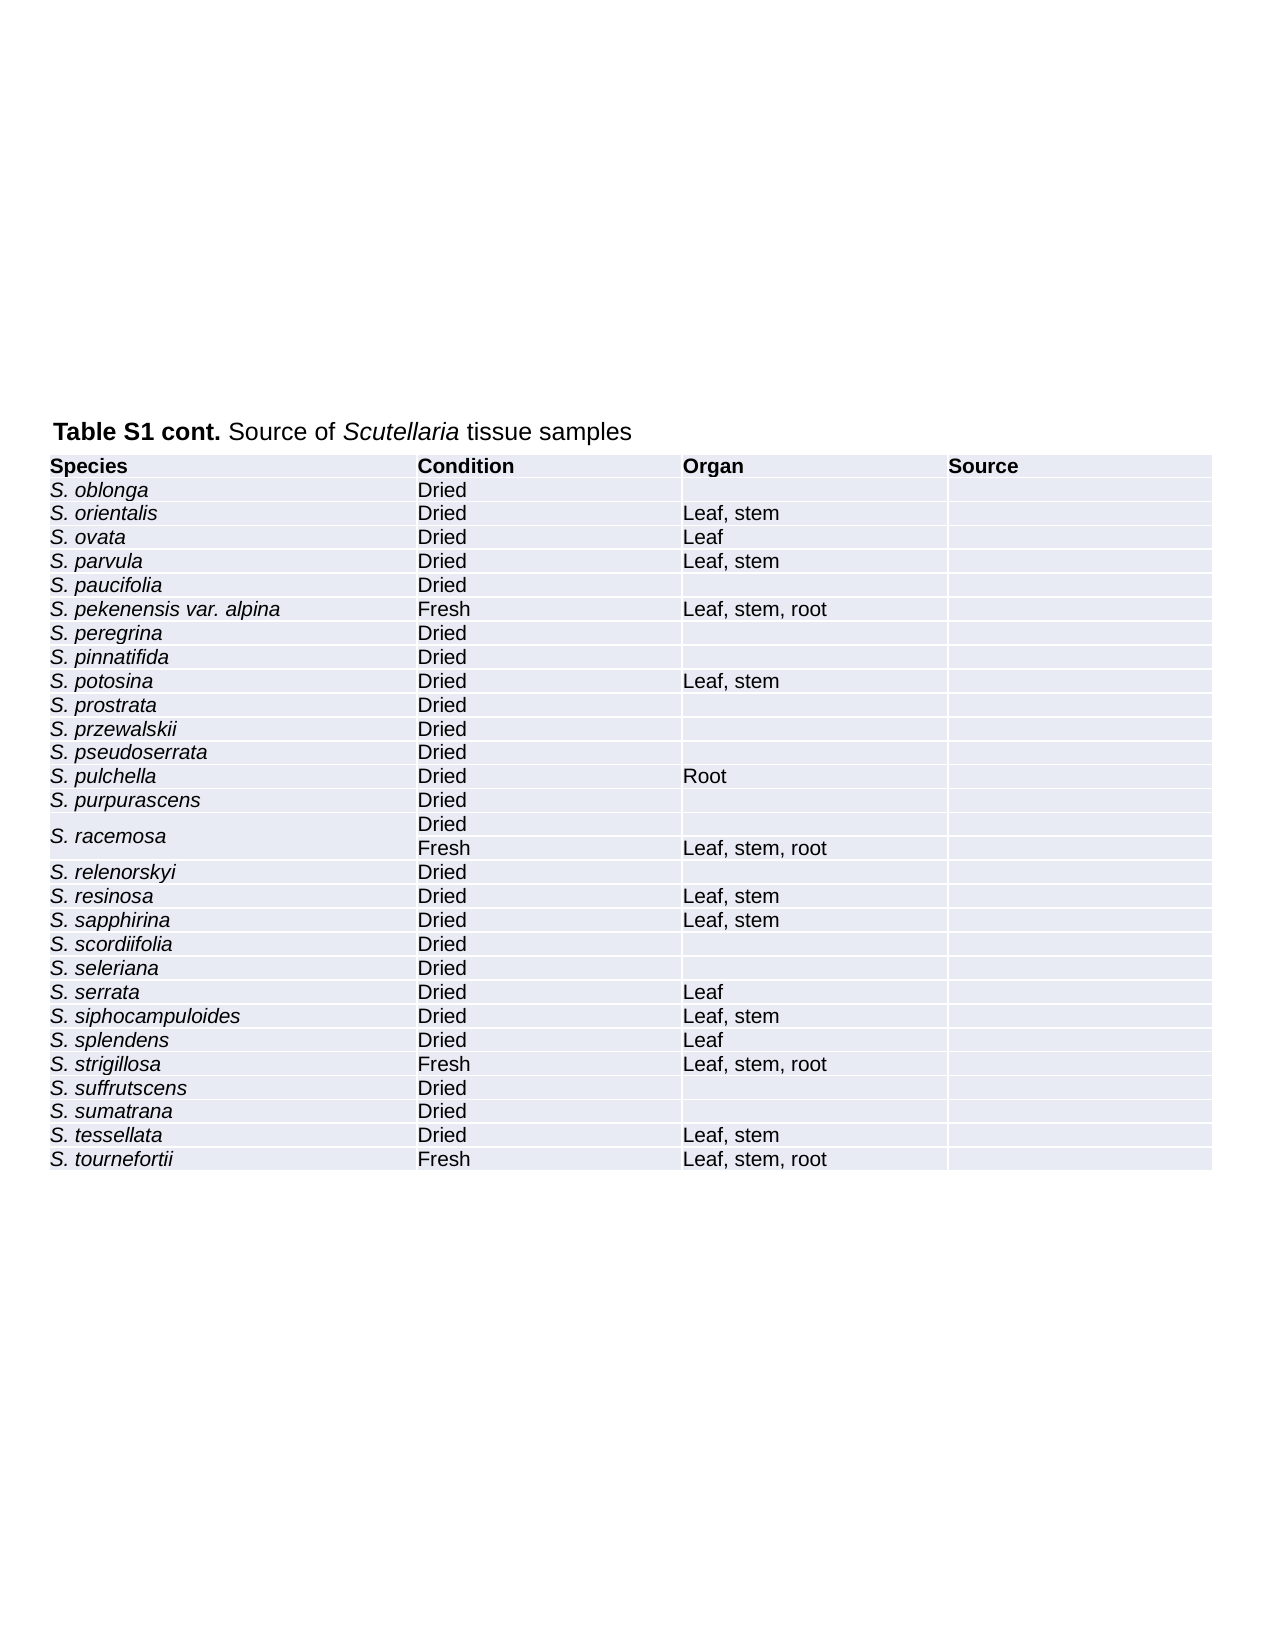

Table S1 cont. Source of Scutellaria tissue samples
| Species | Condition | Organ | Source |
| --- | --- | --- | --- |
| S. oblonga | Dried |  |  |
| S. orientalis | Dried | Leaf, stem |  |
| S. ovata | Dried | Leaf |  |
| S. parvula | Dried | Leaf, stem |  |
| S. paucifolia | Dried |  |  |
| S. pekenensis var. alpina | Fresh | Leaf, stem, root |  |
| S. peregrina | Dried |  |  |
| S. pinnatifida | Dried |  |  |
| S. potosina | Dried | Leaf, stem |  |
| S. prostrata | Dried |  |  |
| S. przewalskii | Dried |  |  |
| S. pseudoserrata | Dried |  |  |
| S. pulchella | Dried | Root |  |
| S. purpurascens | Dried |  |  |
| S. racemosa | Dried |  |  |
|  | Fresh | Leaf, stem, root |  |
| S. relenorskyi | Dried |  |  |
| S. resinosa | Dried | Leaf, stem |  |
| S. sapphirina | Dried | Leaf, stem |  |
| S. scordiifolia | Dried |  |  |
| S. seleriana | Dried |  |  |
| S. serrata | Dried | Leaf |  |
| S. siphocampuloides | Dried | Leaf, stem |  |
| S. splendens | Dried | Leaf |  |
| S. strigillosa | Fresh | Leaf, stem, root |  |
| S. suffrutscens | Dried |  |  |
| S. sumatrana | Dried |  |  |
| S. tessellata | Dried | Leaf, stem |  |
| S. tournefortii | Fresh | Leaf, stem, root |  |